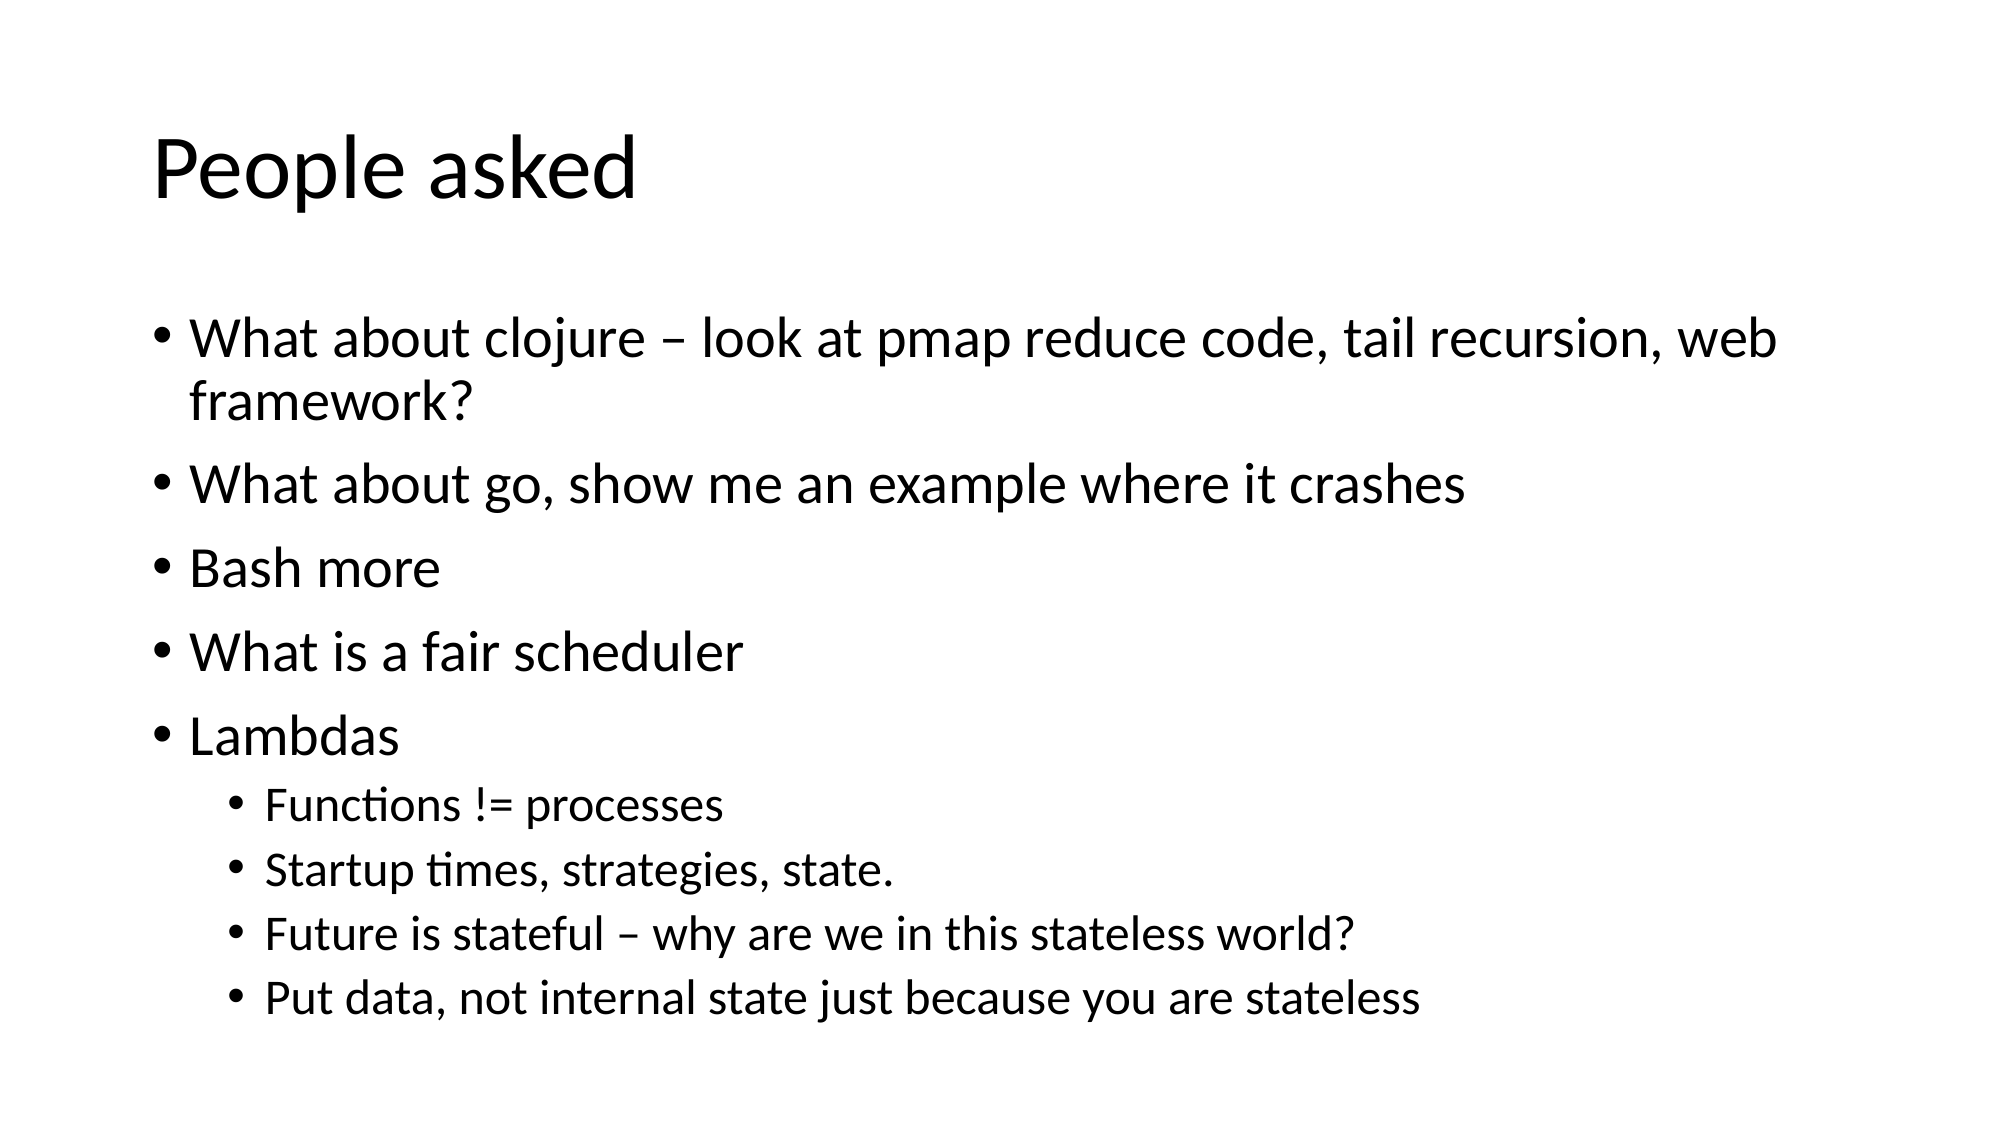

# People asked
What about clojure – look at pmap reduce code, tail recursion, web framework?
What about go, show me an example where it crashes
Bash more
What is a fair scheduler
Lambdas
Functions != processes
Startup times, strategies, state.
Future is stateful – why are we in this stateless world?
Put data, not internal state just because you are stateless